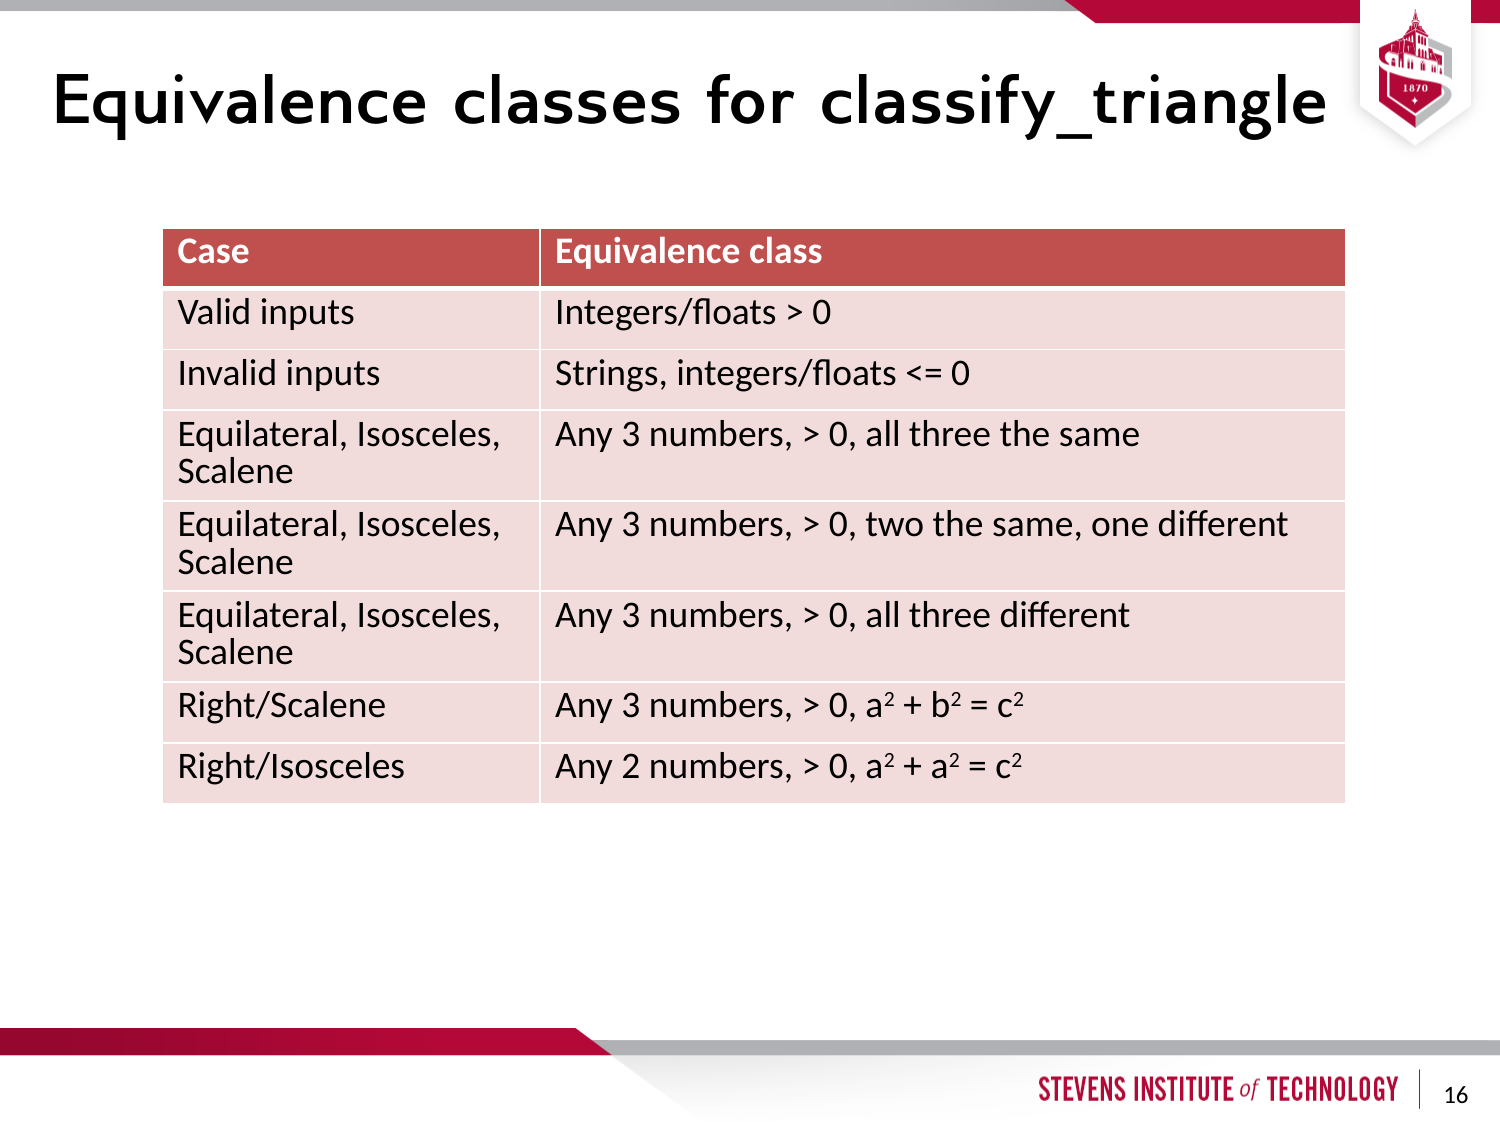

# Equivalence classes for classify_triangle
| Case | Equivalence class |
| --- | --- |
| Valid inputs | Integers/floats > 0 |
| Invalid inputs | Strings, integers/floats <= 0 |
| Equilateral, Isosceles, Scalene | Any 3 numbers, > 0, all three the same |
| Equilateral, Isosceles, Scalene | Any 3 numbers, > 0, two the same, one different |
| Equilateral, Isosceles, Scalene | Any 3 numbers, > 0, all three different |
| Right/Scalene | Any 3 numbers, > 0, a2 + b2 = c2 |
| Right/Isosceles | Any 2 numbers, > 0, a2 + a2 = c2 |

16